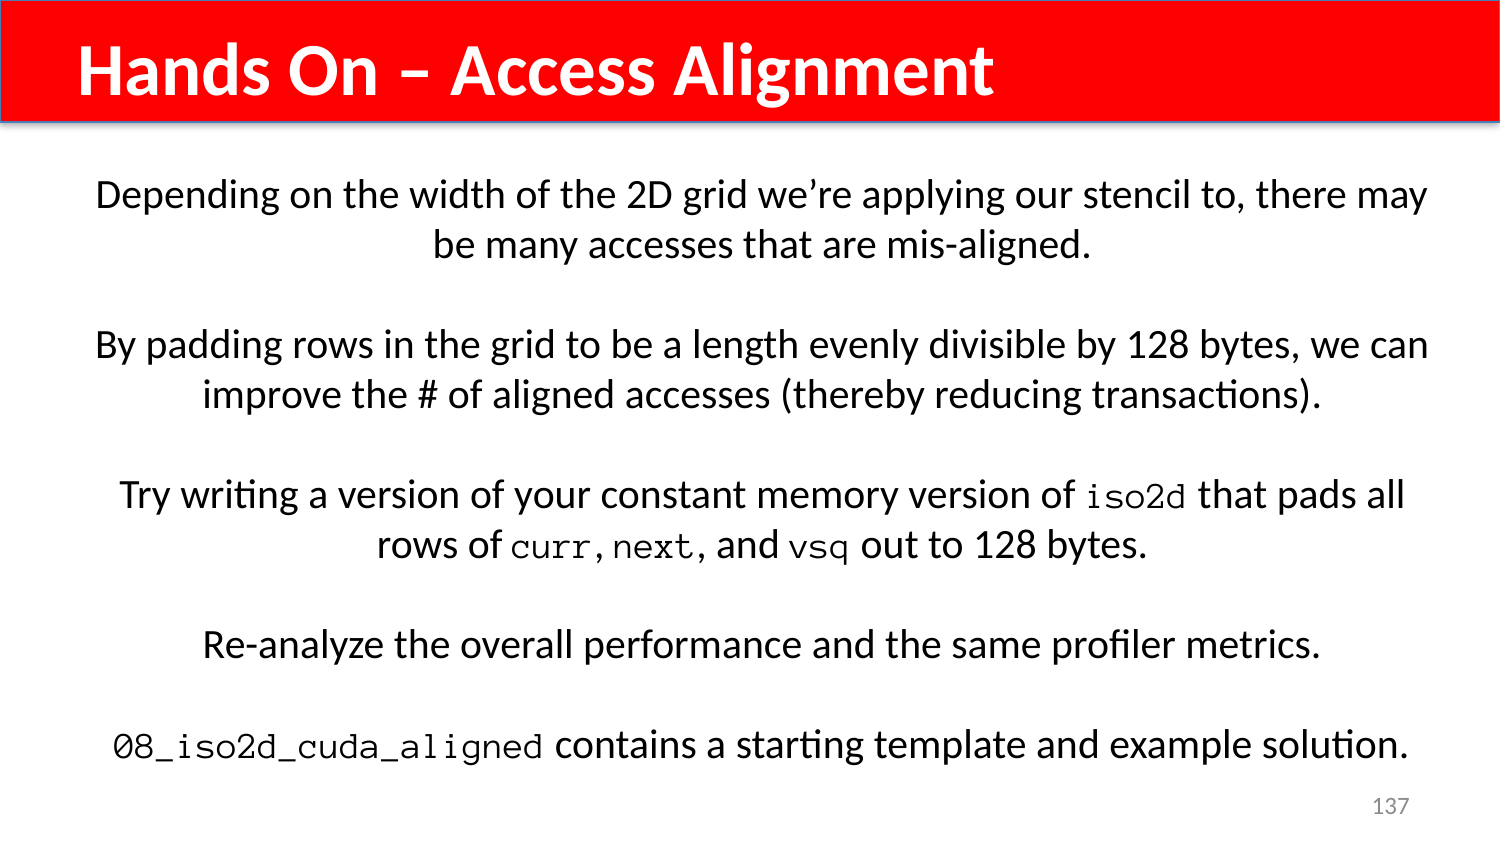

Hands On – Access Alignment
Depending on the width of the 2D grid we’re applying our stencil to, there may be many accesses that are mis-aligned.

By padding rows in the grid to be a length evenly divisible by 128 bytes, we can improve the # of aligned accesses (thereby reducing transactions).

Try writing a version of your constant memory version of iso2d that pads all rows of curr, next, and vsq out to 128 bytes.

Re-analyze the overall performance and the same profiler metrics.

08_iso2d_cuda_aligned contains a starting template and example solution.

137